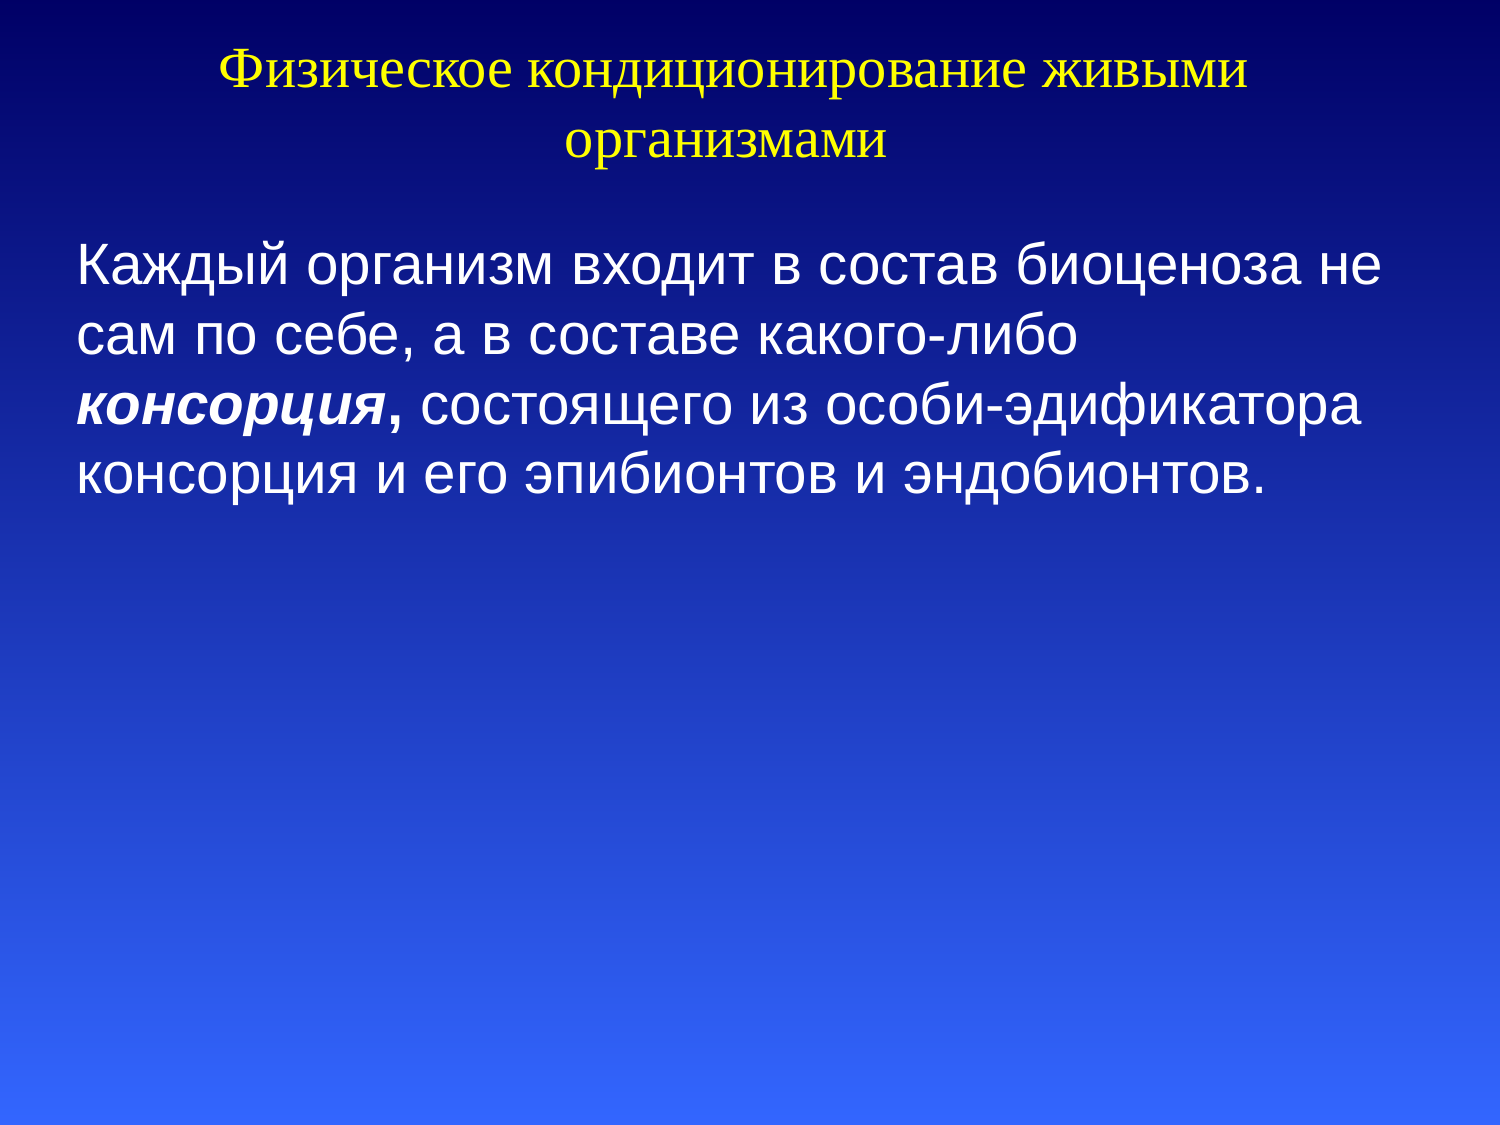

# Физическое кондиционирование живыми организмами
Каждый организм входит в состав биоценоза не сам по себе, а в составе какого-либо консорция, состоящего из особи-эдификатора консорция и его эпибионтов и эндобионтов.